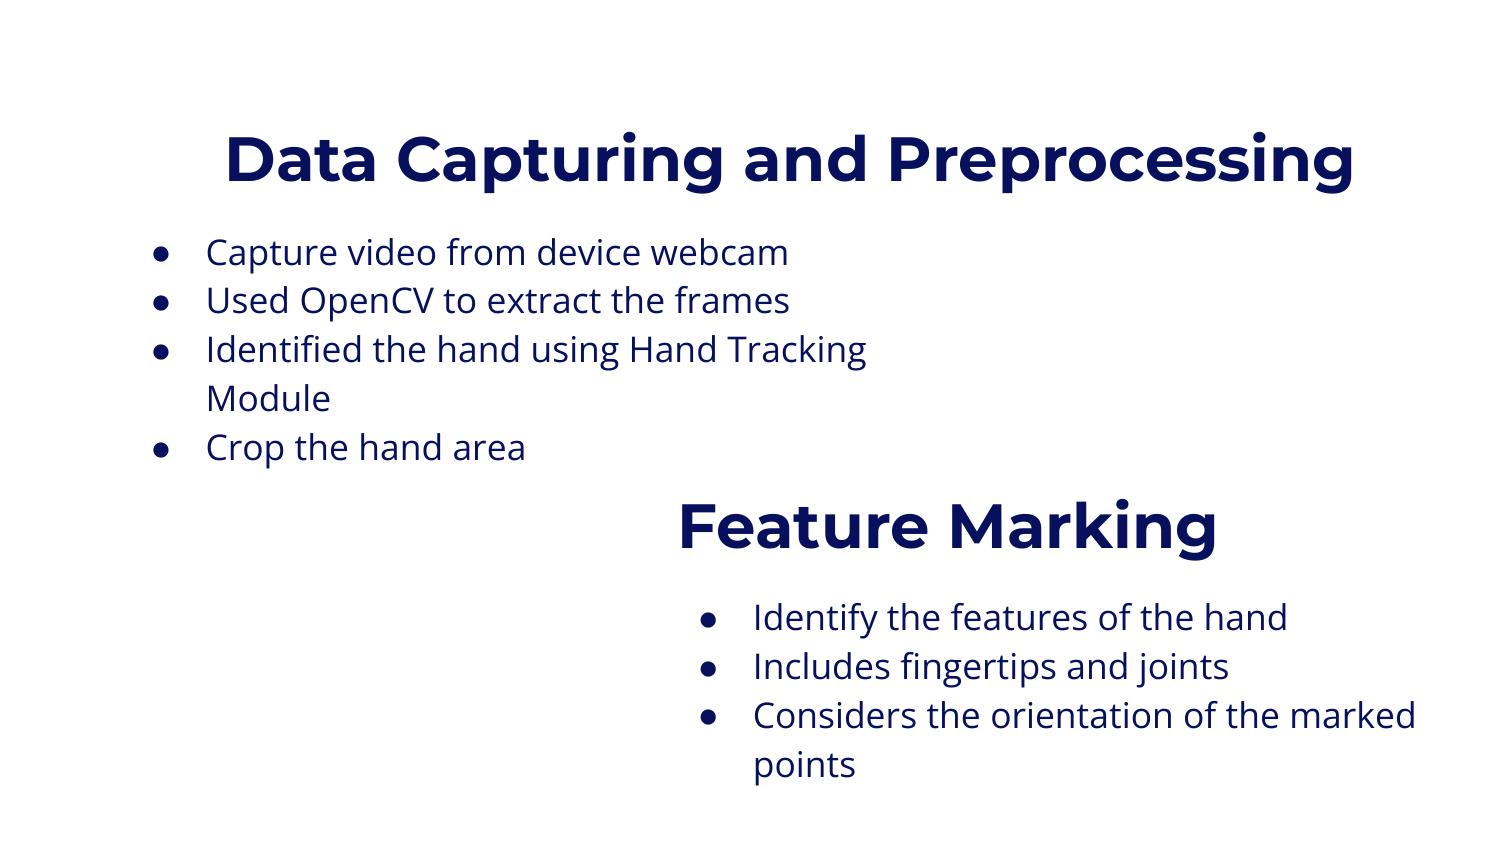

# Data Capturing and Preprocessing

Capture video from device webcam
Used OpenCV to extract the frames
Identified the hand using Hand Tracking Module
Crop the hand area

Feature Marking

Identify the features of the hand
Includes fingertips and joints
Considers the orientation of the marked points